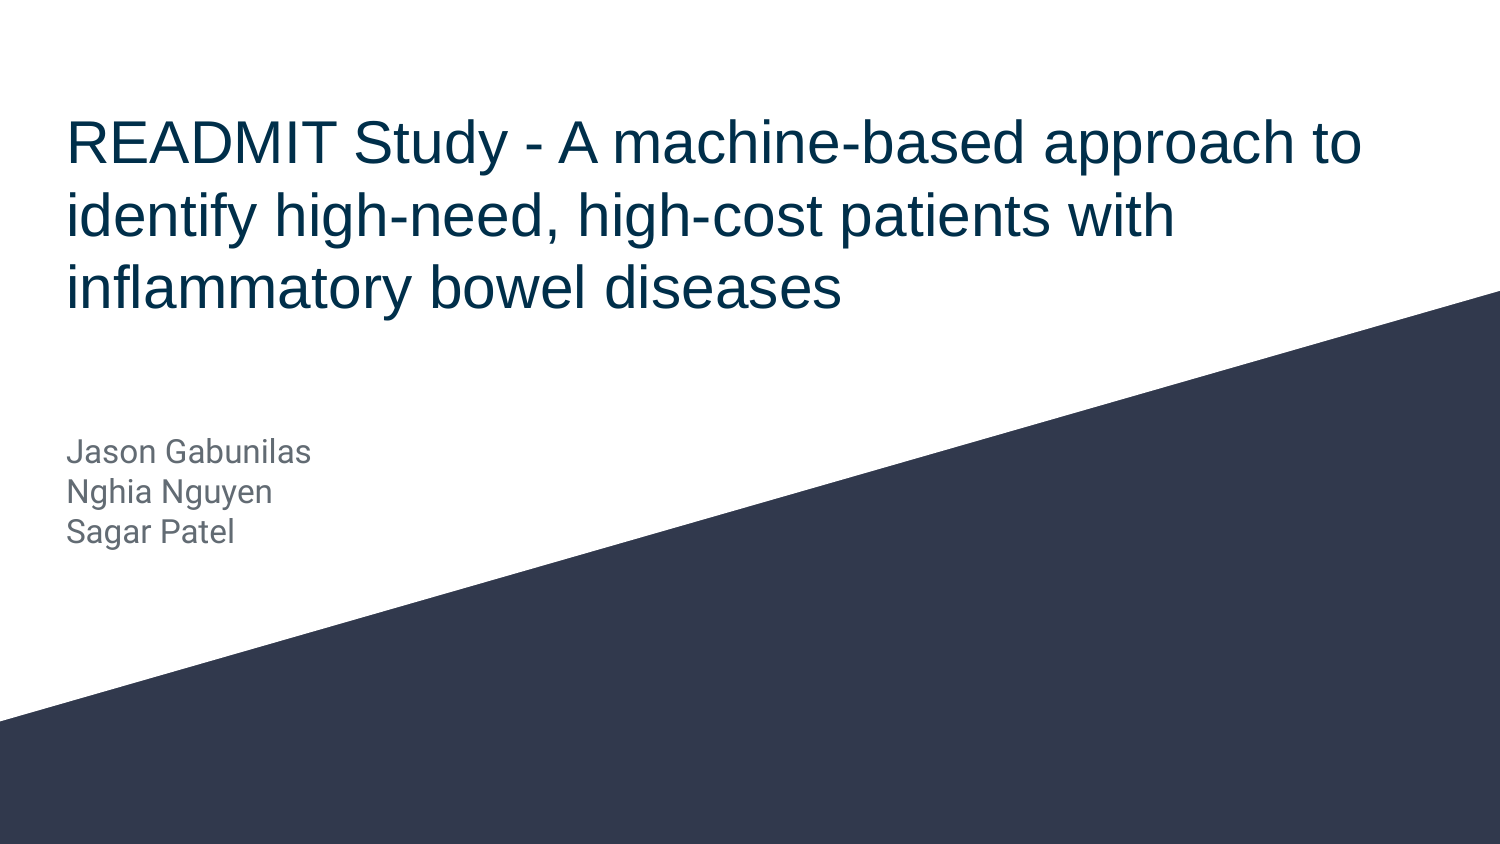

# READMIT Study - A machine-based approach to identify high-need, high-cost patients with inflammatory bowel diseases
Jason Gabunilas
Nghia Nguyen
Sagar Patel